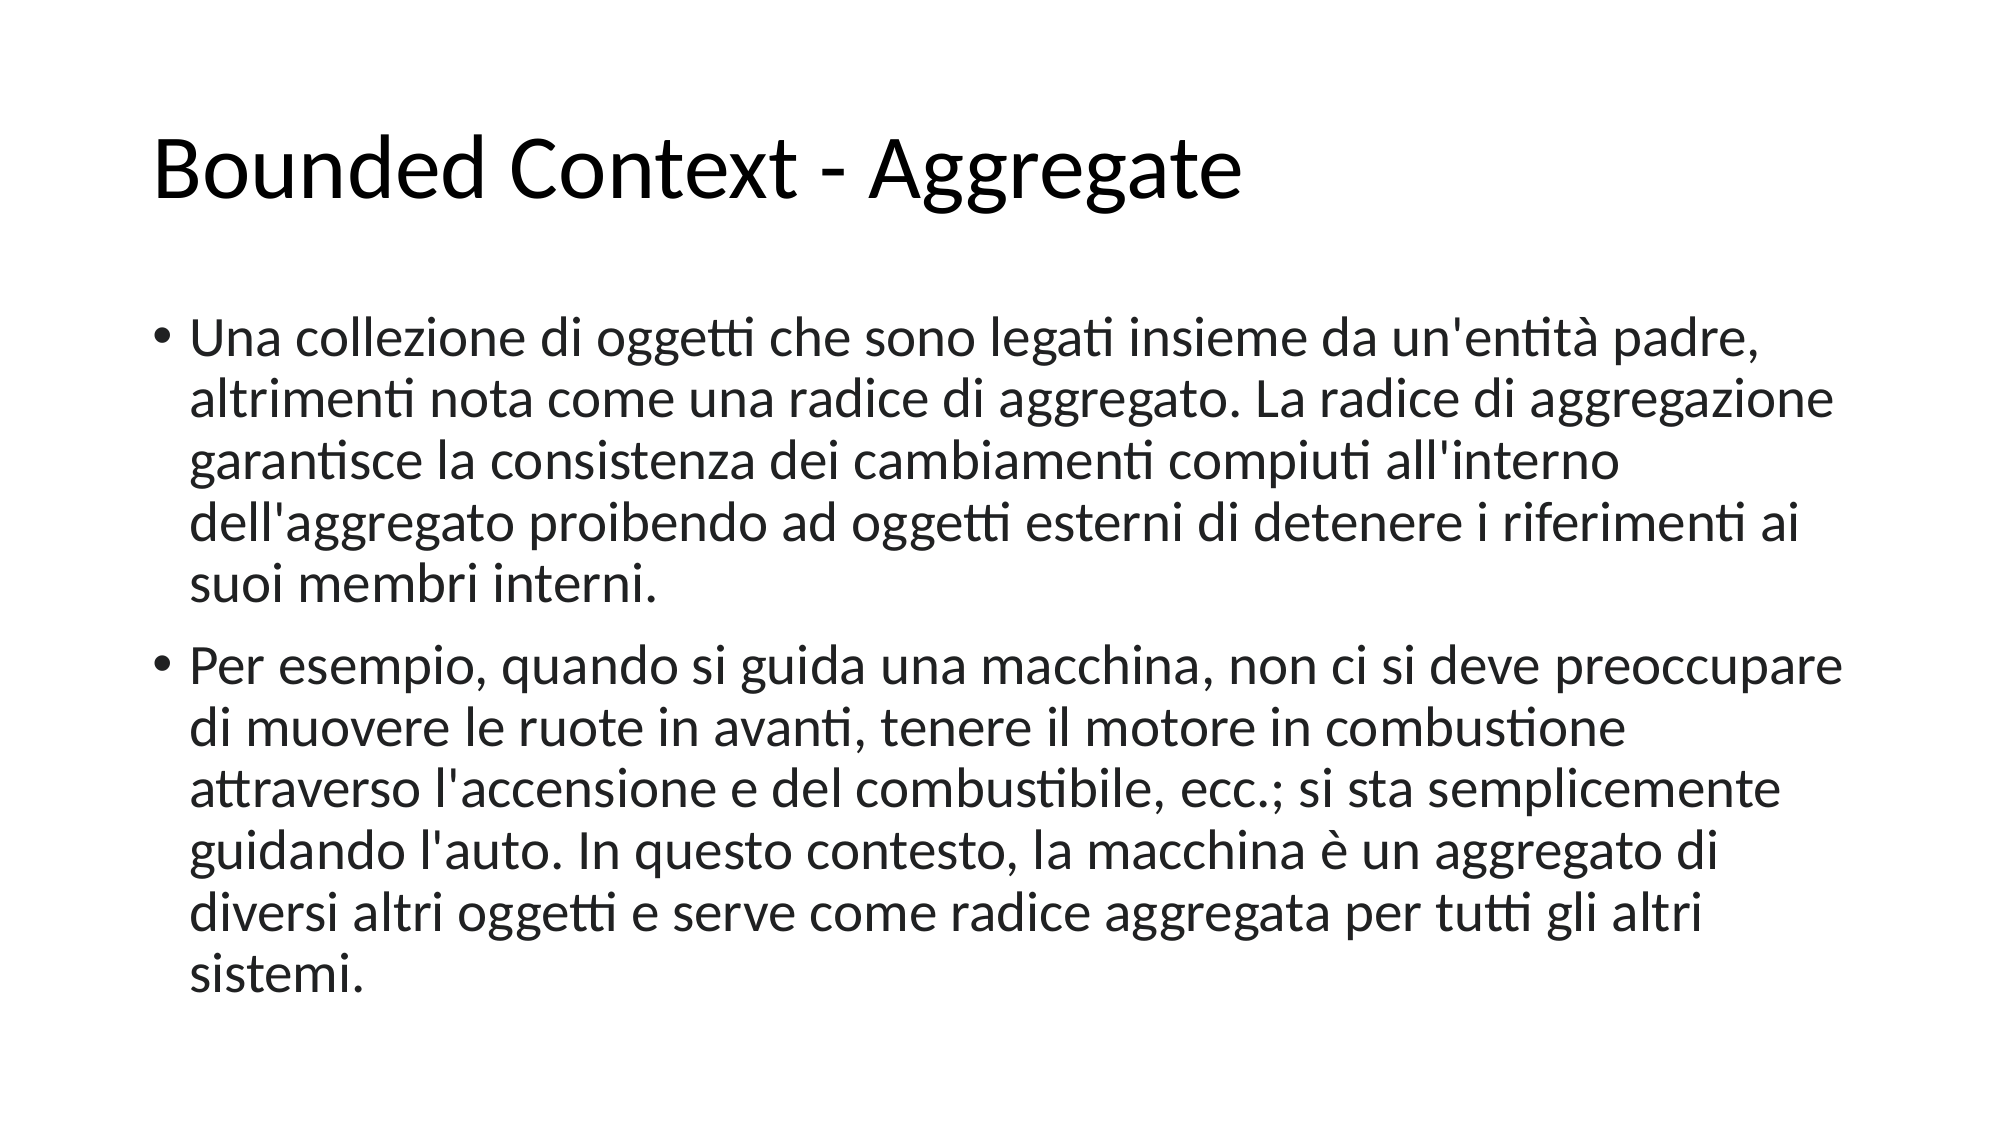

# Bounded Context - Aggregate
Una collezione di oggetti che sono legati insieme da un'entità padre, altrimenti nota come una radice di aggregato. La radice di aggregazione garantisce la consistenza dei cambiamenti compiuti all'interno dell'aggregato proibendo ad oggetti esterni di detenere i riferimenti ai suoi membri interni.
Per esempio, quando si guida una macchina, non ci si deve preoccupare di muovere le ruote in avanti, tenere il motore in combustione attraverso l'accensione e del combustibile, ecc.; si sta semplicemente guidando l'auto. In questo contesto, la macchina è un aggregato di diversi altri oggetti e serve come radice aggregata per tutti gli altri sistemi.